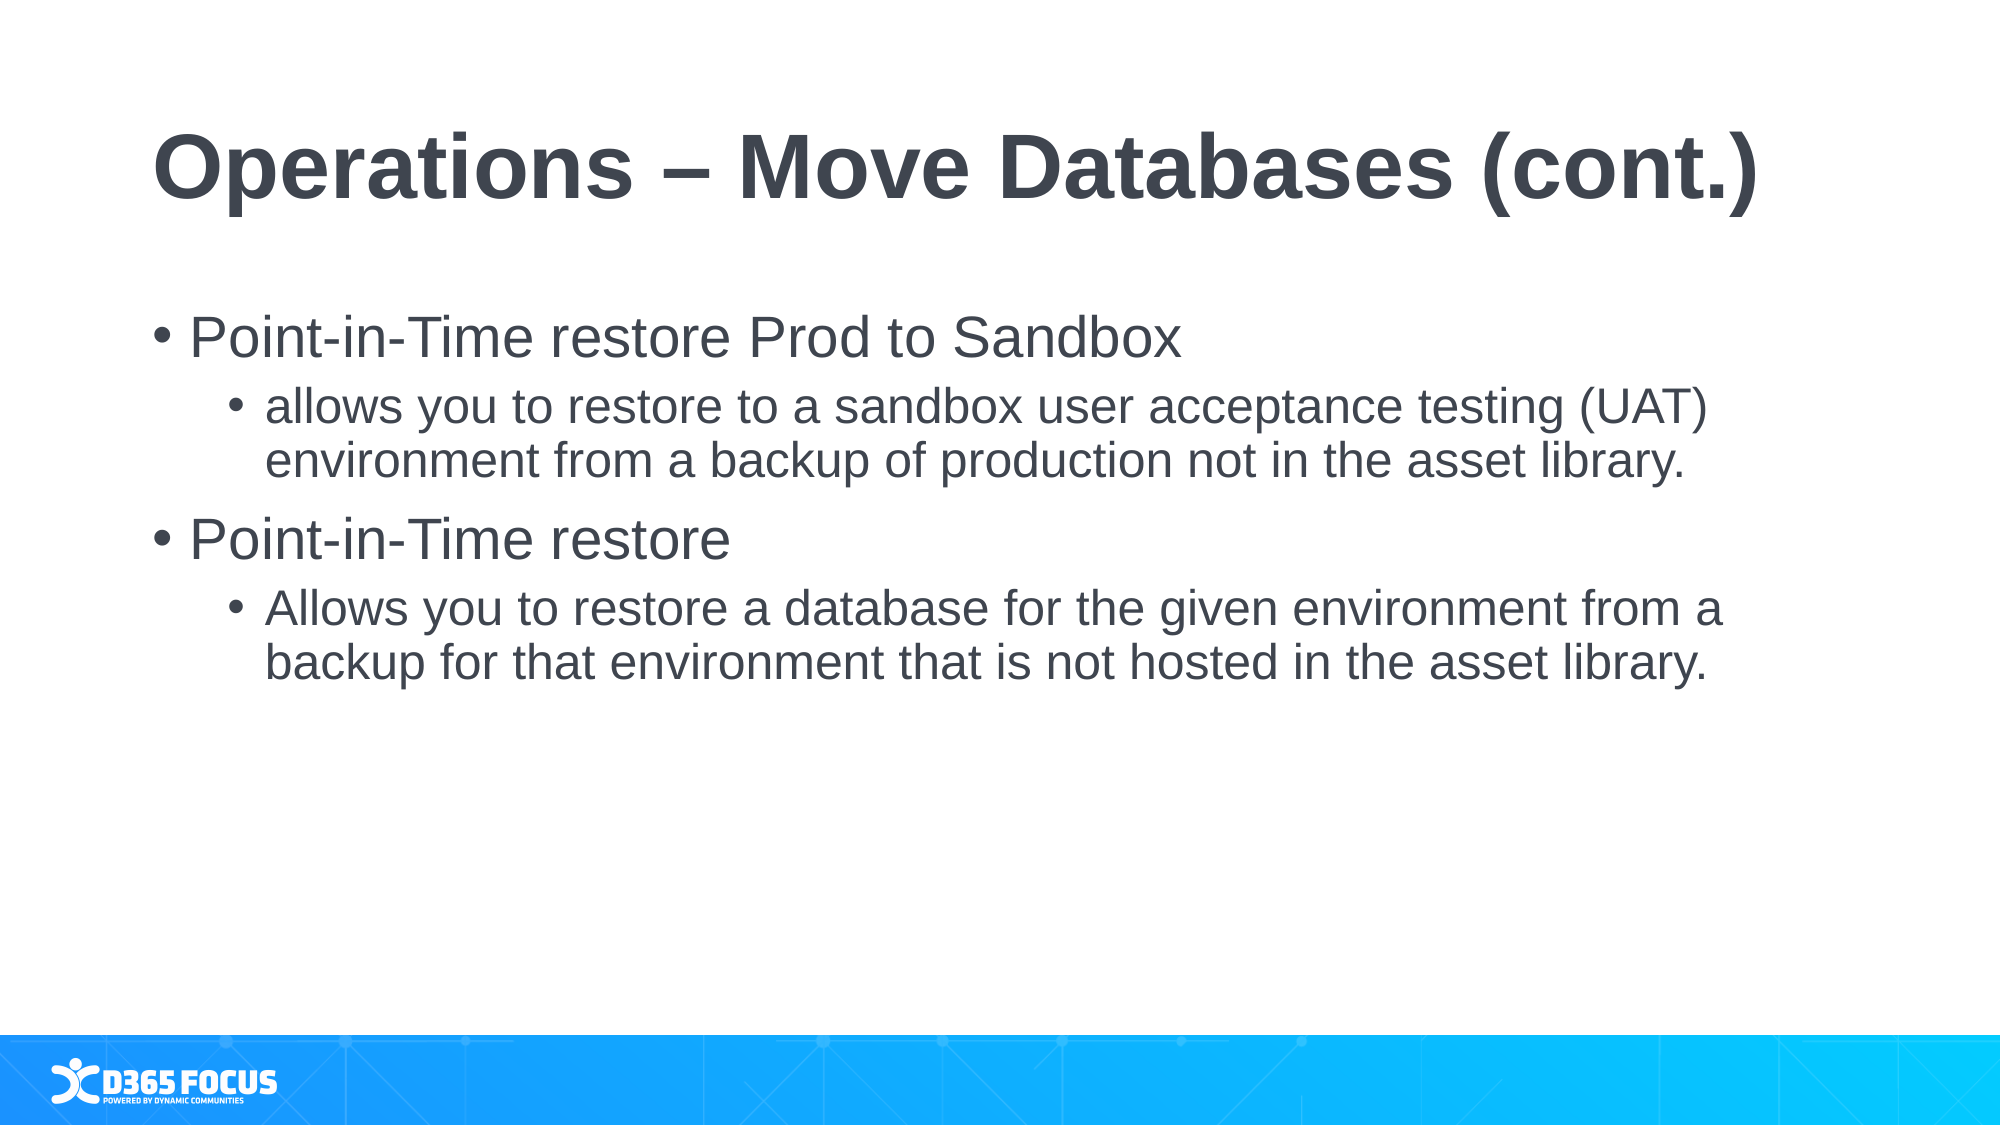

# Operations – Move Databases (cont.)
Point-in-Time restore Prod to Sandbox
allows you to restore to a sandbox user acceptance testing (UAT) environment from a backup of production not in the asset library.
Point-in-Time restore
Allows you to restore a database for the given environment from a backup for that environment that is not hosted in the asset library.